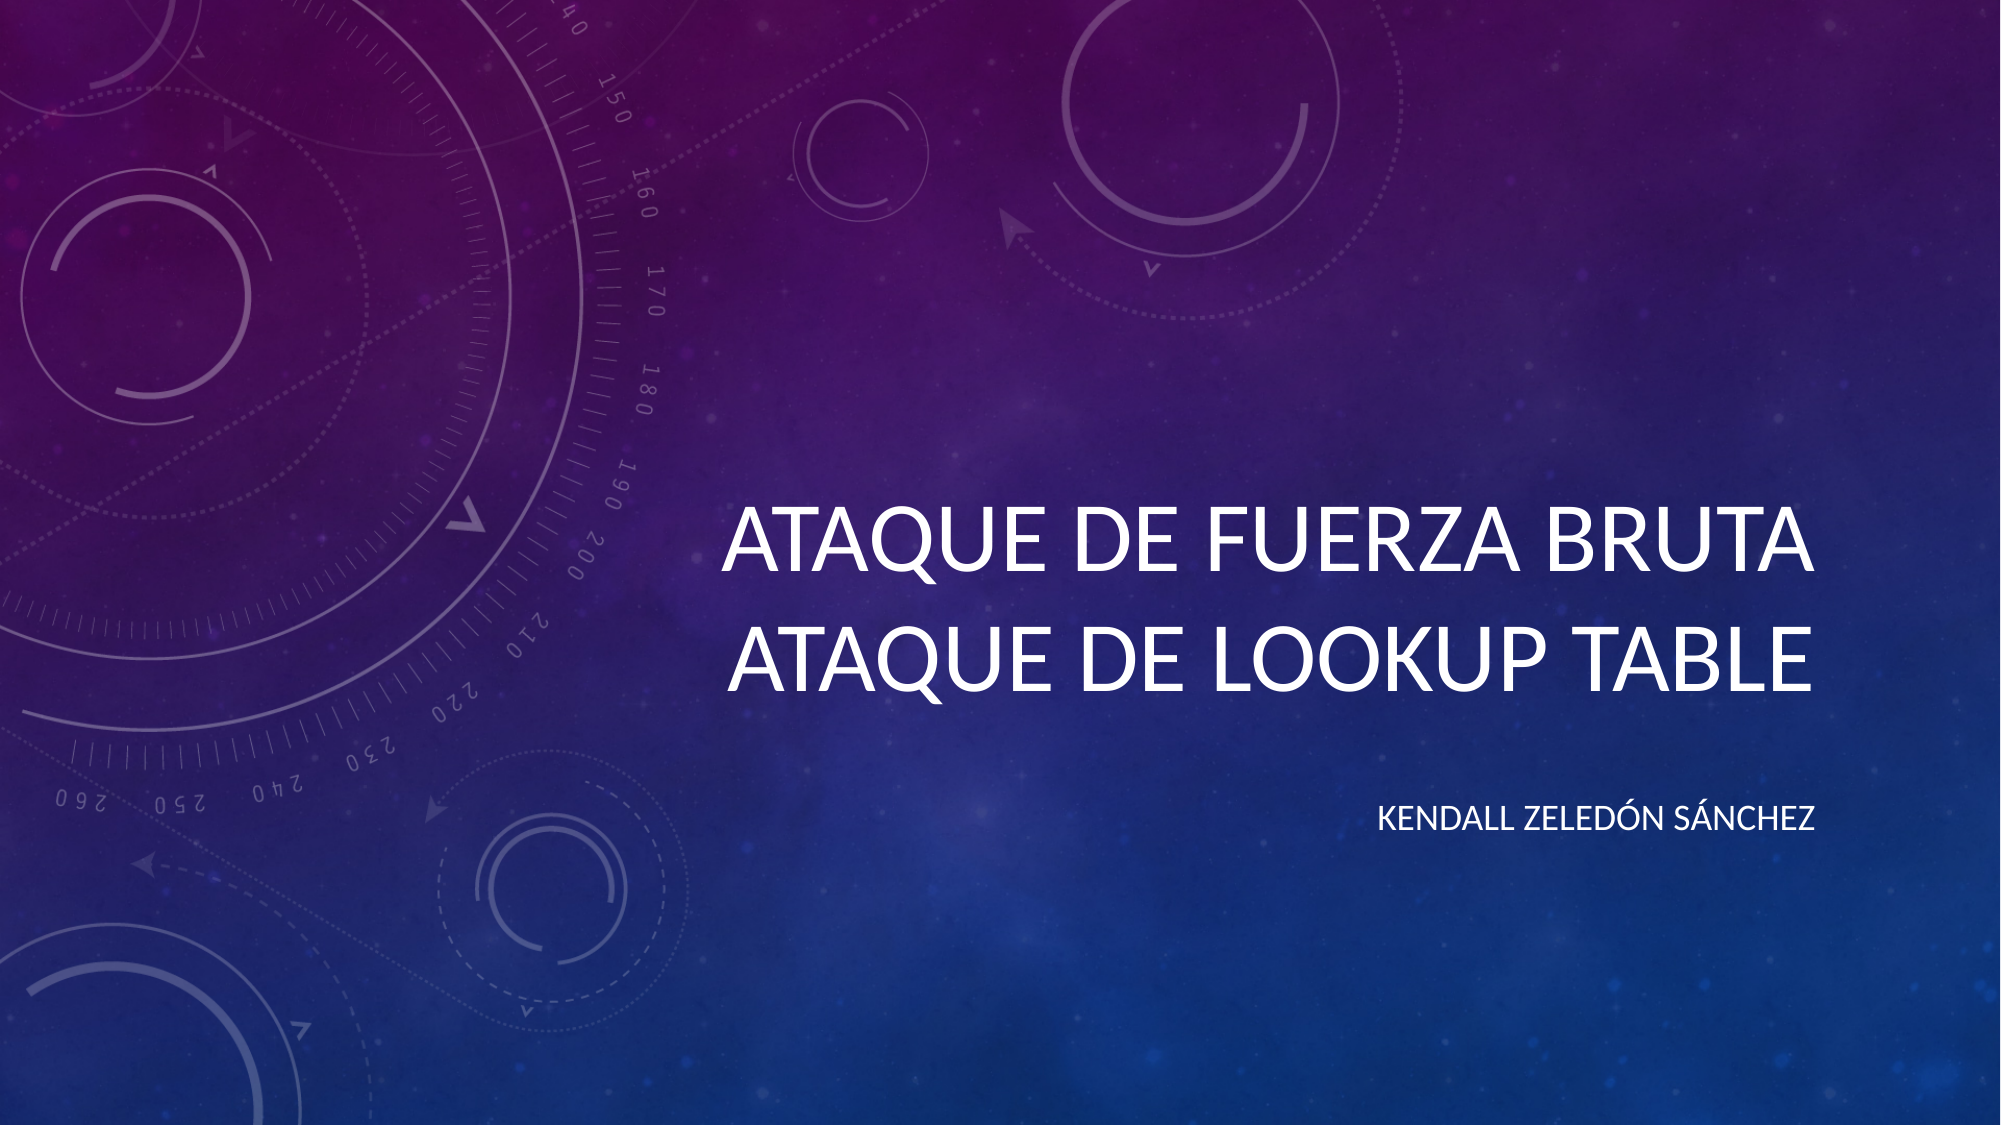

# Ataque de fuerza bruta ataque de lookup table

Kendall Zeledón Sánchez